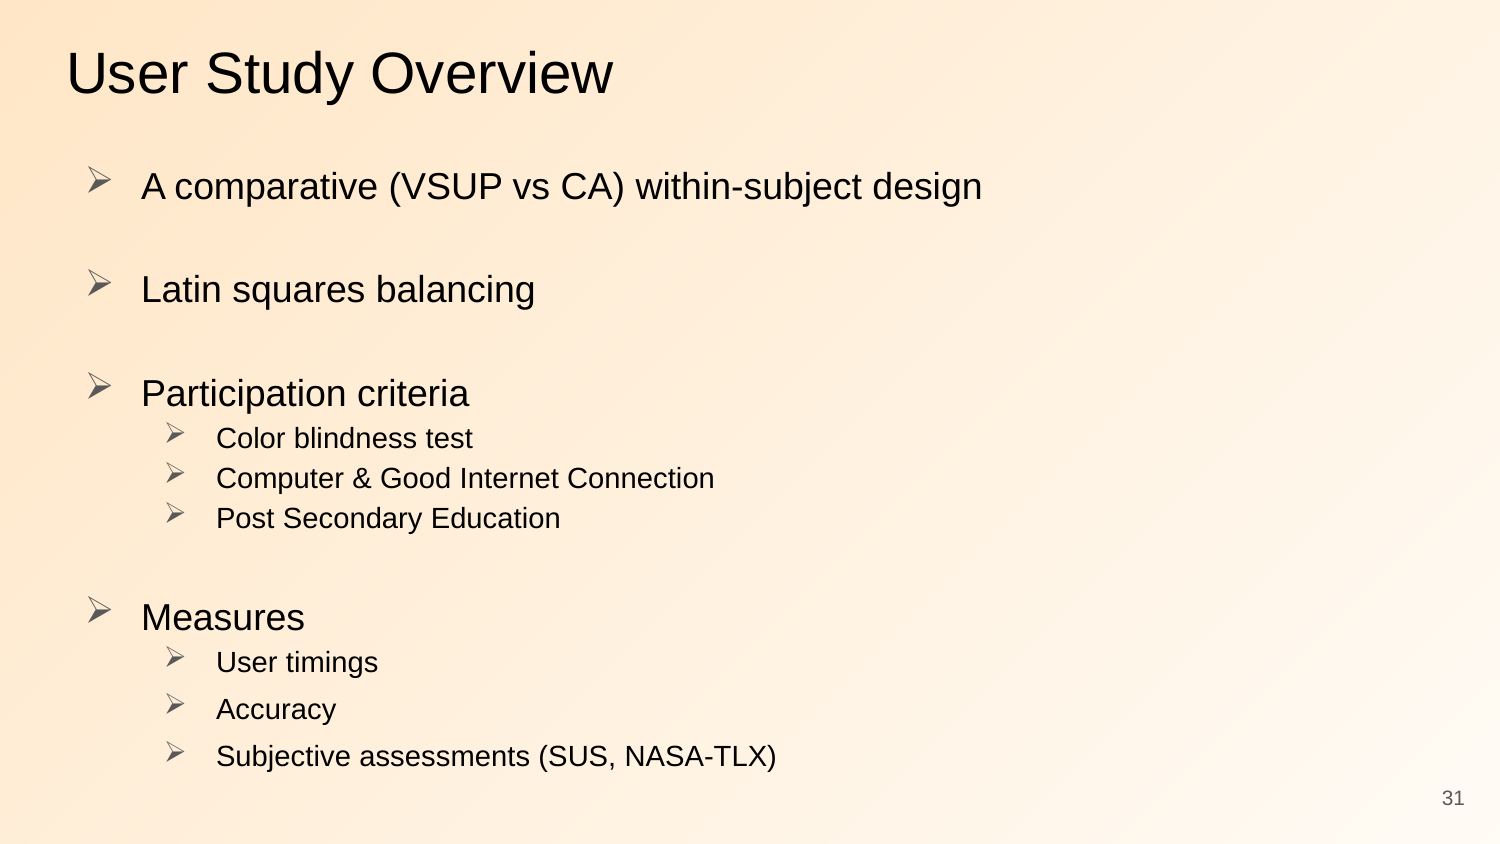

# User Study Overview

A comparative (VSUP vs CA) within-subject design

Latin squares balancing

Participation criteria
Color blindness test
Computer & Good Internet Connection
Post Secondary Education

Measures
User timings
Accuracy
Subjective assessments (SUS, NASA-TLX)
31